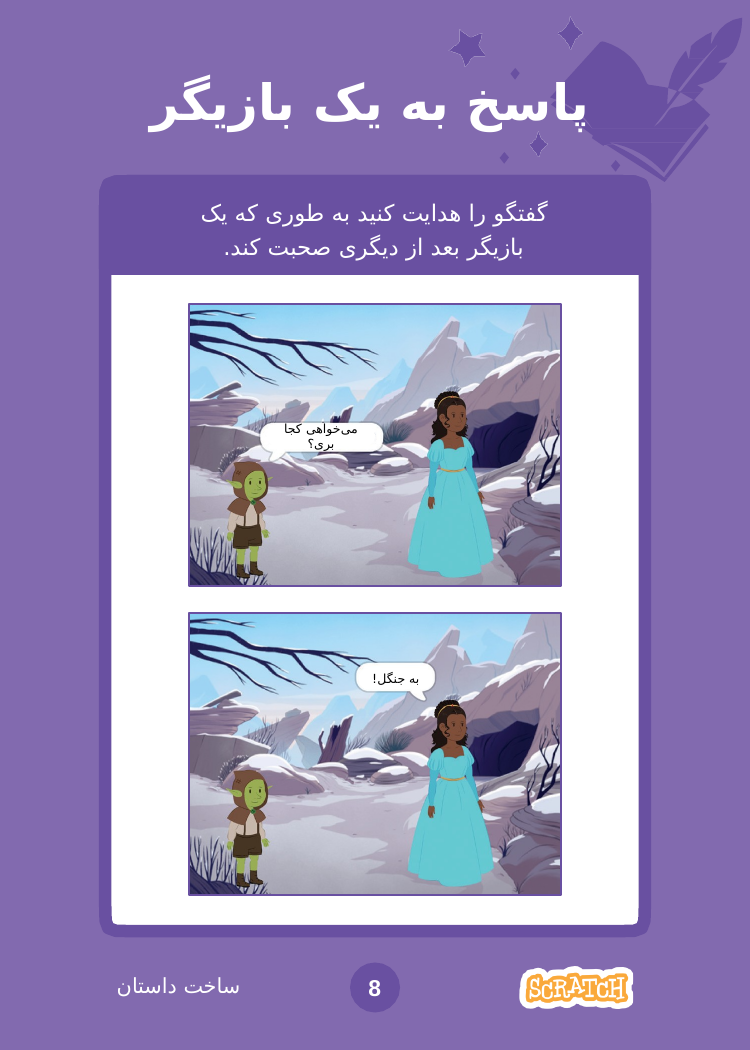

# پاسخ به یک بازیگر

گفتگو را هدایت کنید به طوری که یک بازیگر بعد از دیگری صحبت کند.

می‌خواهی کجا بری؟

به جنگل!

ساخت داستان
8